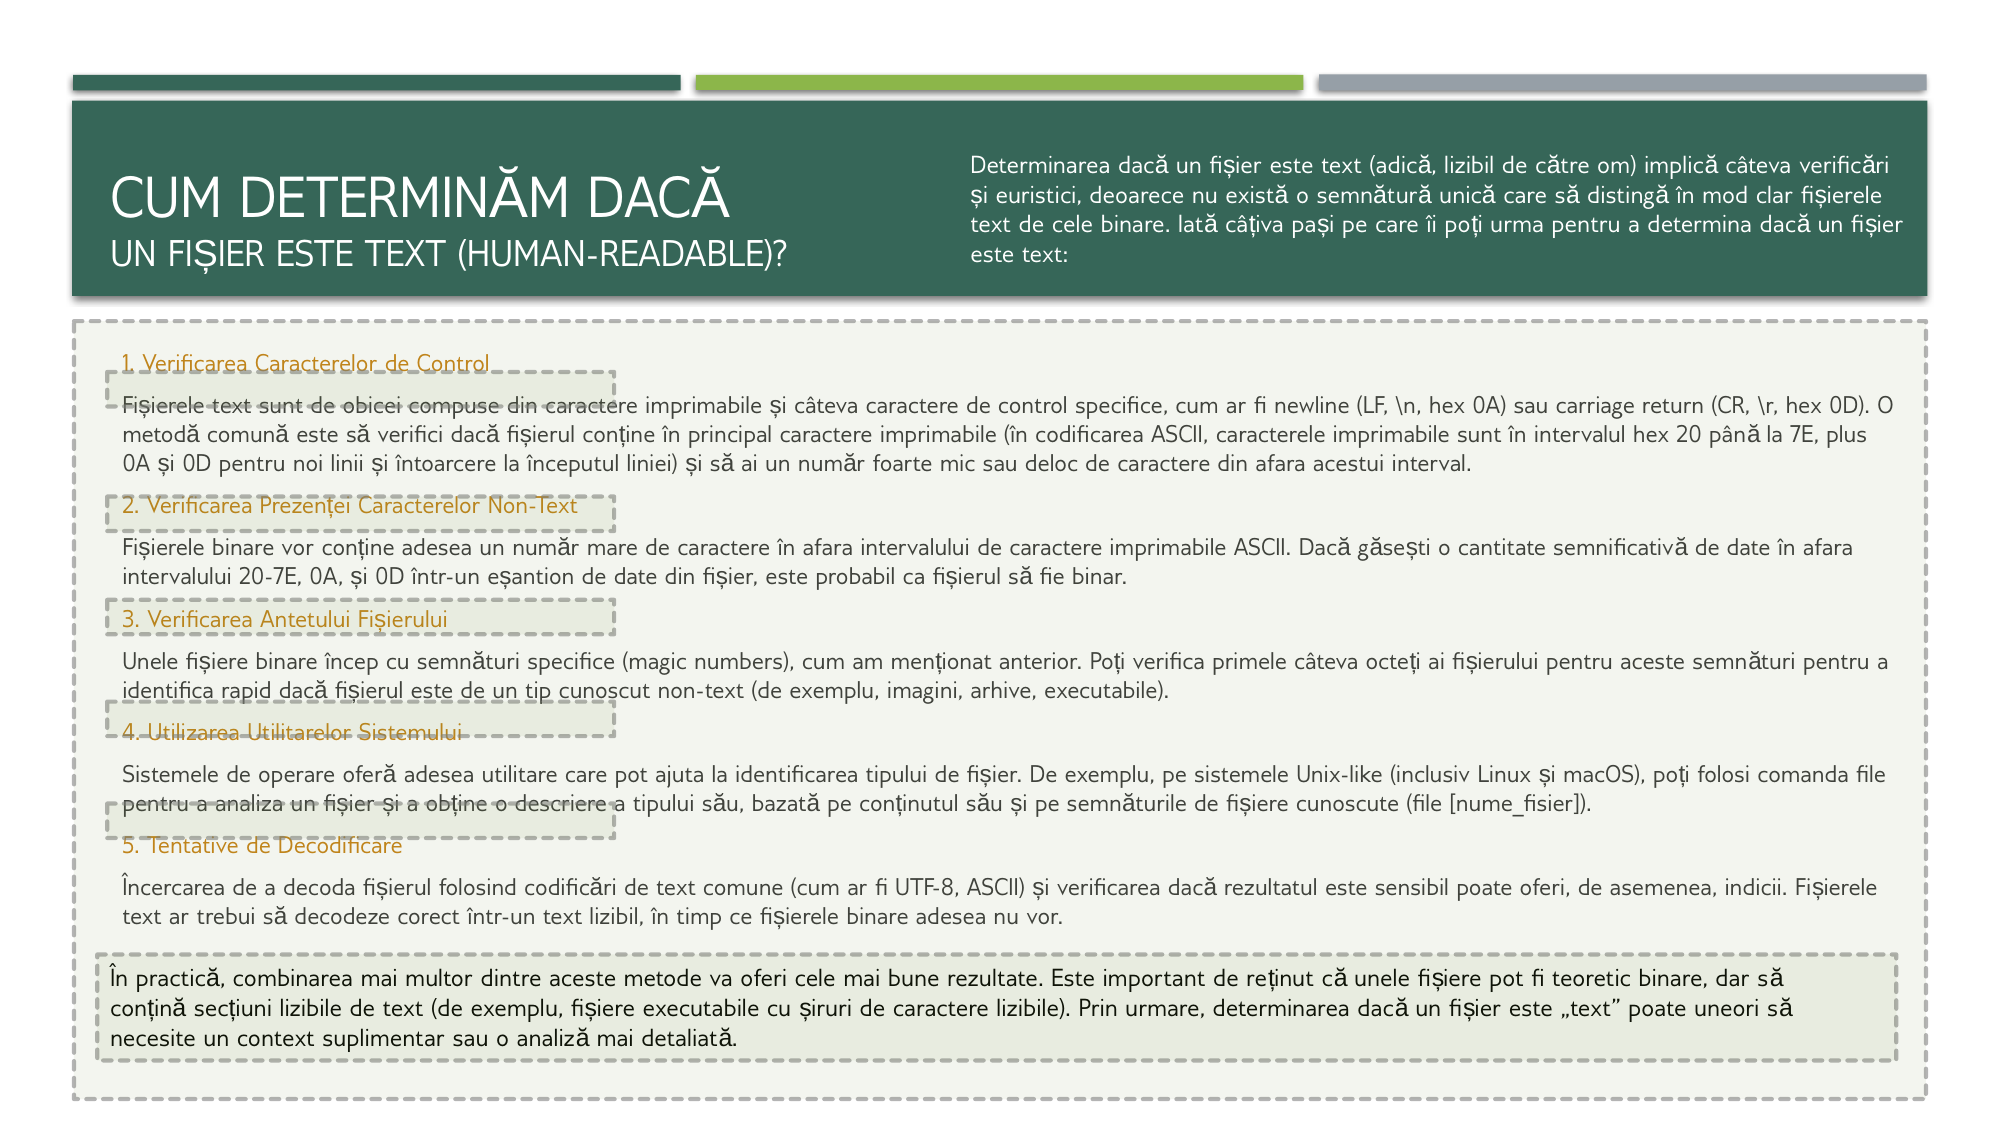

# Cum determinăm dacă un fișier este text (human-readable)?
Determinarea dacă un fișier este text (adică, lizibil de către om) implică câteva verificări și euristici, deoarece nu există o semnătură unică care să distingă în mod clar fișierele text de cele binare. Iată câțiva pași pe care îi poți urma pentru a determina dacă un fișier este text:

1. Verificarea Caracterelor de Control
Fișierele text sunt de obicei compuse din caractere imprimabile și câteva caractere de control specifice, cum ar fi newline (LF, \n, hex 0A) sau carriage return (CR, \r, hex 0D). O metodă comună este să verifici dacă fișierul conține în principal caractere imprimabile (în codificarea ASCII, caracterele imprimabile sunt în intervalul hex 20 până la 7E, plus 0A și 0D pentru noi linii și întoarcere la începutul liniei) și să ai un număr foarte mic sau deloc de caractere din afara acestui interval.
2. Verificarea Prezenței Caracterelor Non-Text
Fișierele binare vor conține adesea un număr mare de caractere în afara intervalului de caractere imprimabile ASCII. Dacă găsești o cantitate semnificativă de date în afara intervalului 20-7E, 0A, și 0D într-un eșantion de date din fișier, este probabil ca fișierul să fie binar.
3. Verificarea Antetului Fișierului
Unele fișiere binare încep cu semnături specifice (magic numbers), cum am menționat anterior. Poți verifica primele câteva octeți ai fișierului pentru aceste semnături pentru a identifica rapid dacă fișierul este de un tip cunoscut non-text (de exemplu, imagini, arhive, executabile).
4. Utilizarea Utilitarelor Sistemului
Sistemele de operare oferă adesea utilitare care pot ajuta la identificarea tipului de fișier. De exemplu, pe sistemele Unix-like (inclusiv Linux și macOS), poți folosi comanda file pentru a analiza un fișier și a obține o descriere a tipului său, bazată pe conținutul său și pe semnăturile de fișiere cunoscute (file [nume_fisier]).
5. Tentative de Decodificare
Încercarea de a decoda fișierul folosind codificări de text comune (cum ar fi UTF-8, ASCII) și verificarea dacă rezultatul este sensibil poate oferi, de asemenea, indicii. Fișierele text ar trebui să decodeze corect într-un text lizibil, în timp ce fișierele binare adesea nu vor.

În practică, combinarea mai multor dintre aceste metode va oferi cele mai bune rezultate. Este important de reținut că unele fișiere pot fi teoretic binare, dar să conțină secțiuni lizibile de text (de exemplu, fișiere executabile cu șiruri de caractere lizibile). Prin urmare, determinarea dacă un fișier este „text” poate uneori să necesite un context suplimentar sau o analiză mai detaliată.